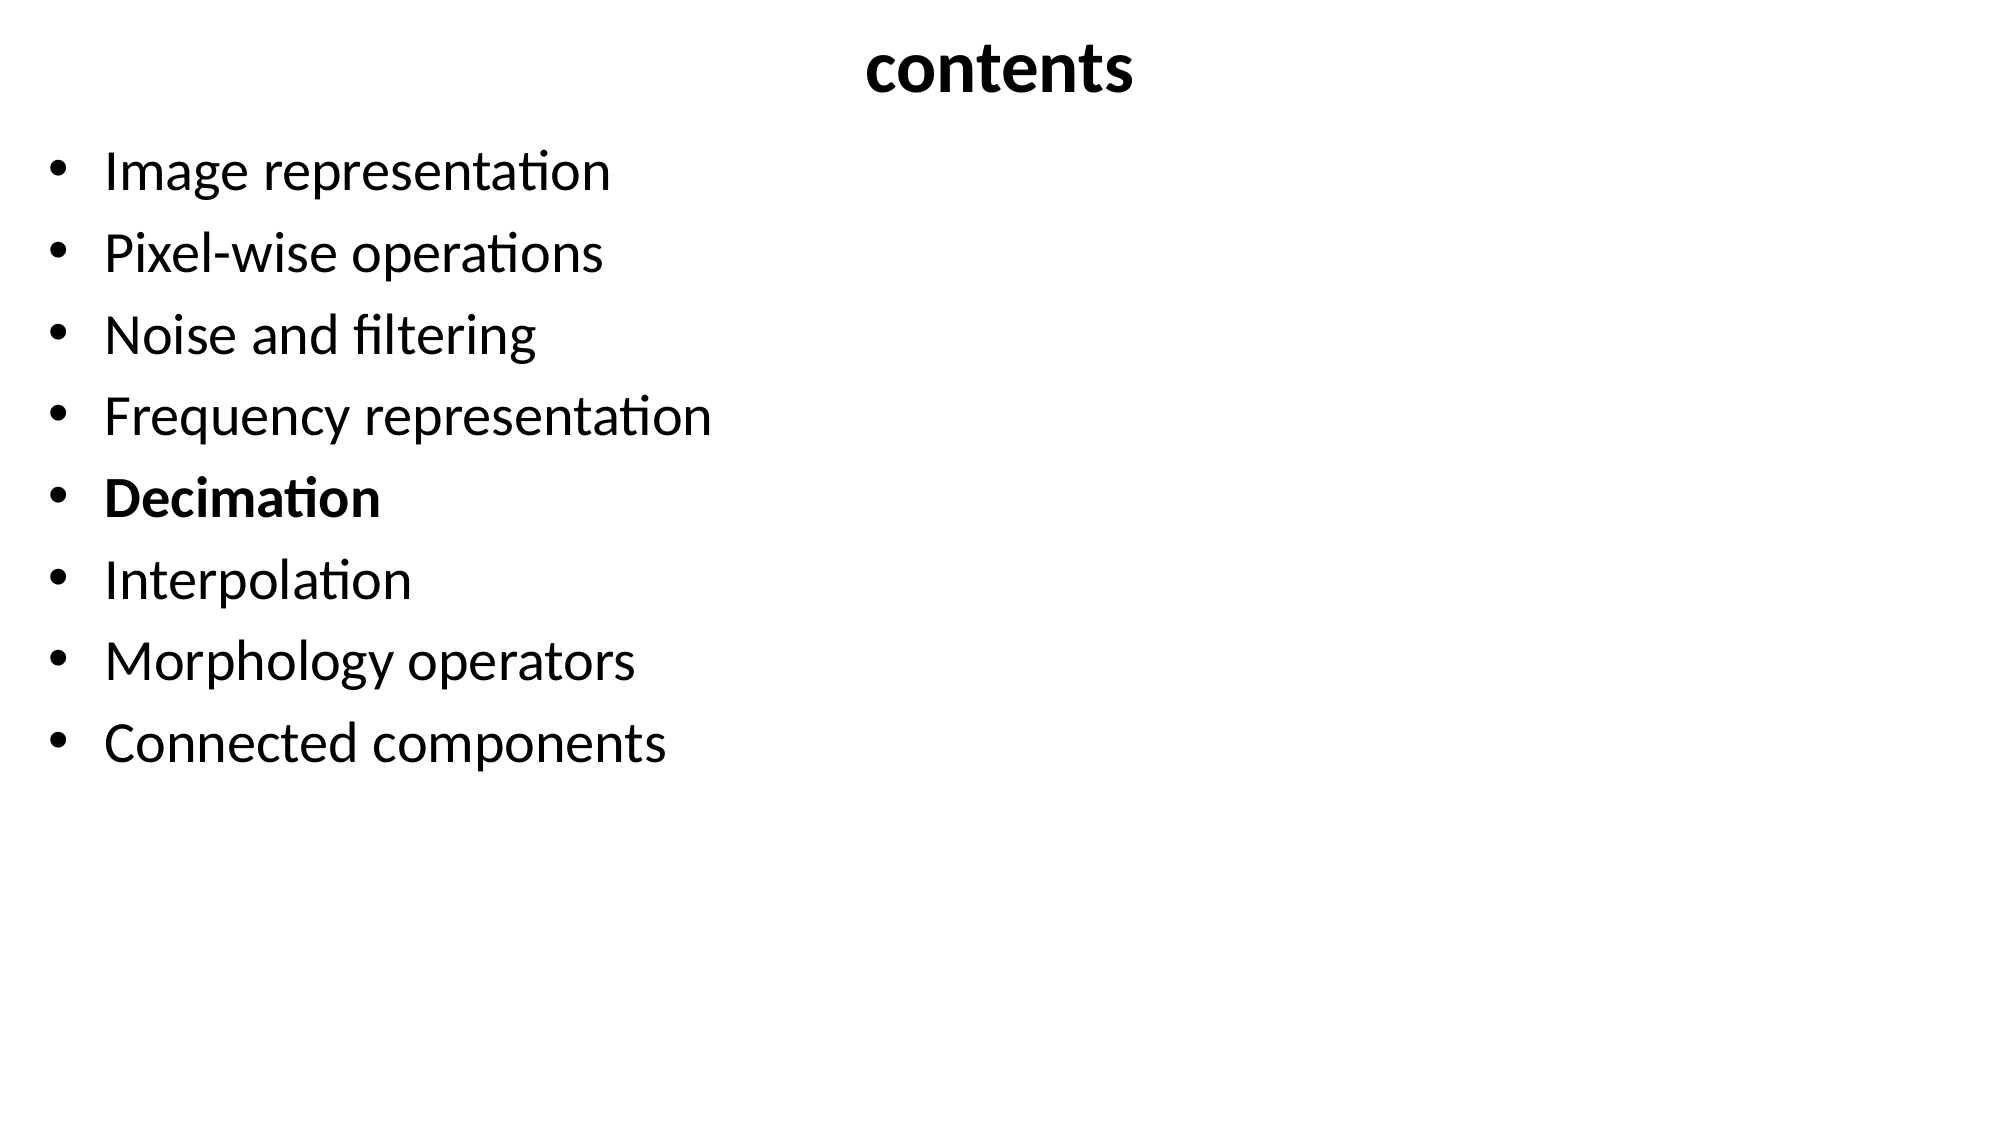

# contents
Image representation
Pixel-wise operations
Noise and filtering
Frequency representation
Decimation
Interpolation
Morphology operators
Connected components